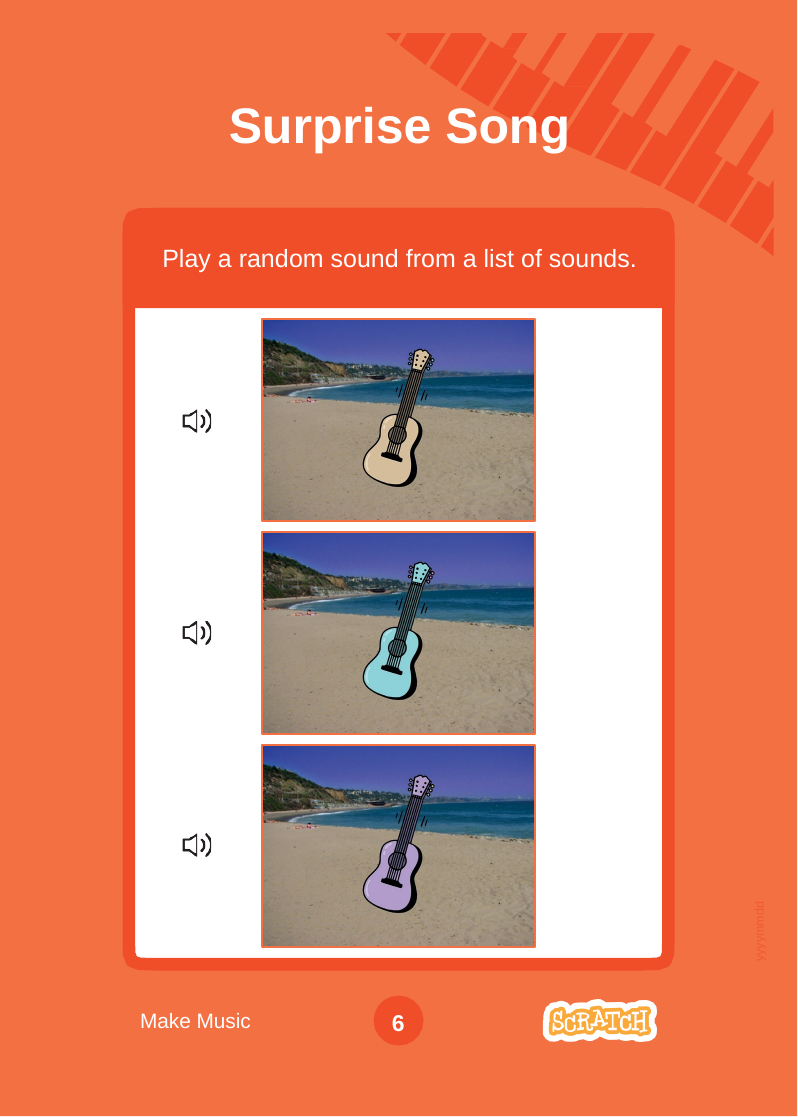

# Surprise Song

Play a random sound from a list of sounds.

yyyymmdd

Make Music
6